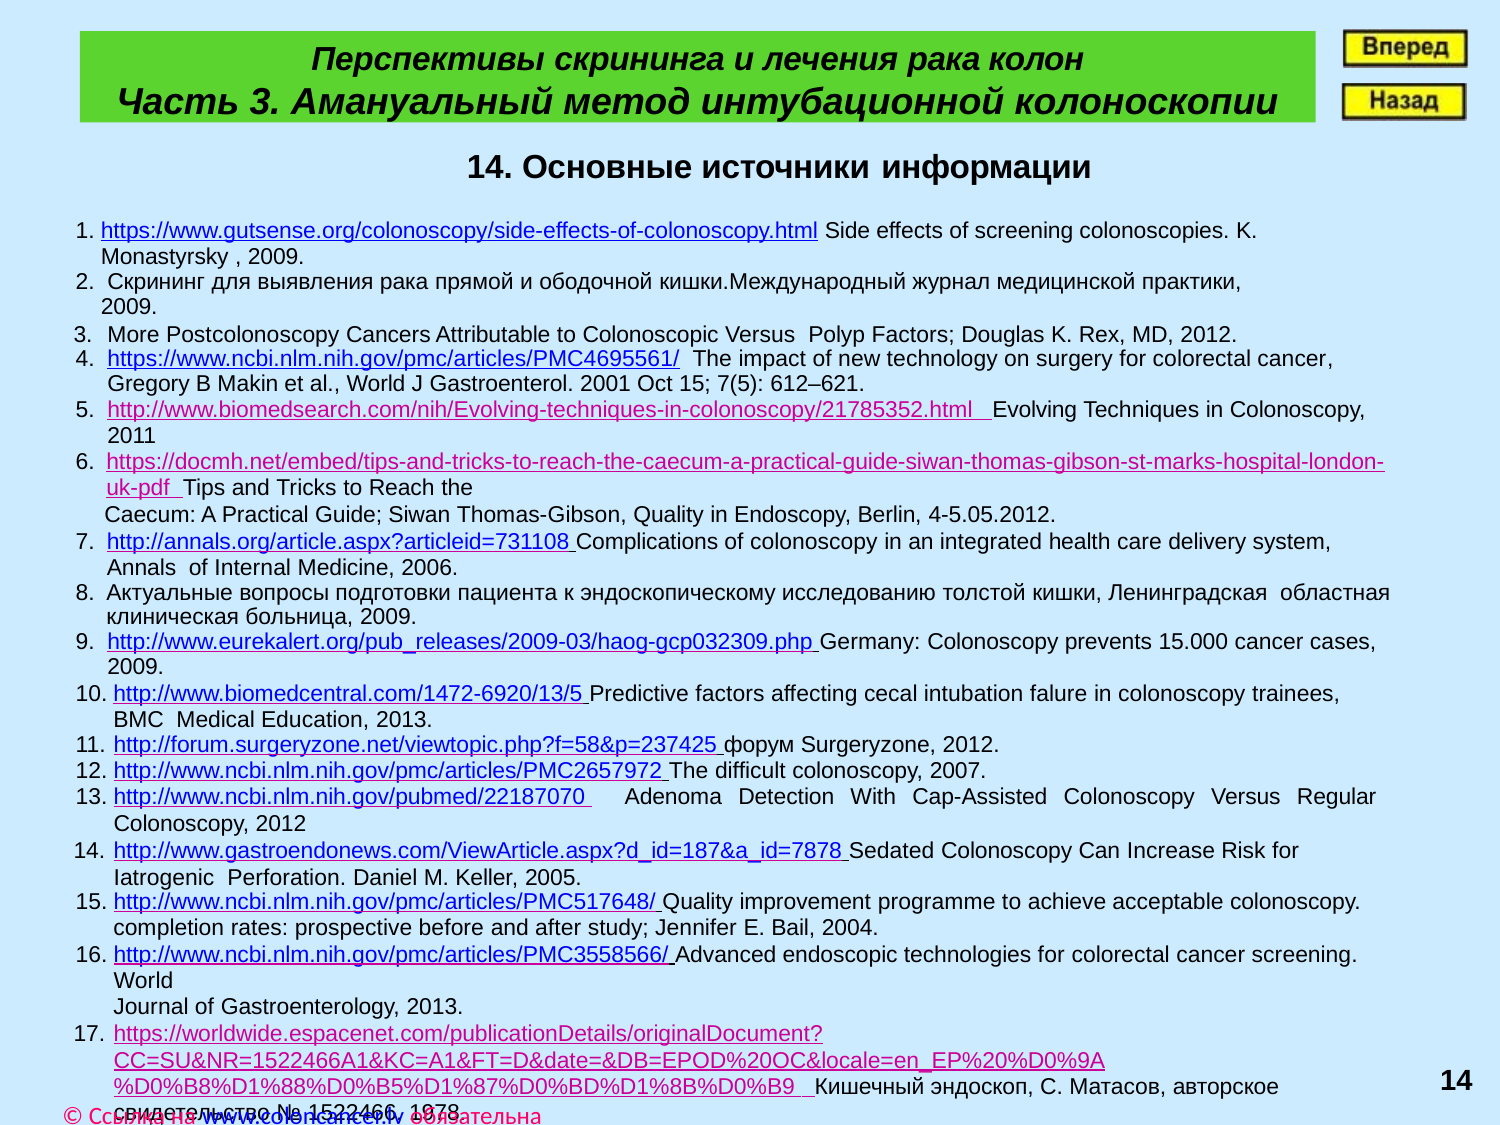

Перспективы скрининга и лечения рака колон
Часть 3. Амануальный метод интубационной колоноскопии

14. Основные источники информации
https://www.gutsense.org/colonoscopy/side-effects-of-colonoscopy.html Side effects of screening colonoscopies. K. Monastyrsky , 2009.
 Скрининг для выявления рака прямой и ободочной кишки.Международный журнал медицинской практики, 2009.
 More Postcolonoscopy Cancers Attributable to Colonoscopic Versus  Polyp Factors; Douglas K. Rex, MD, 2012.
https://www.ncbi.nlm.nih.gov/pmc/articles/PMC4695561/  The impact of new technology on surgery for colorectal cancer, Gregory B Makin et al., World J Gastroenterol. 2001 Oct 15; 7(5): 612–621.
http://www.biomedsearch.com/nih/Evolving-techniques-in-colonoscopy/21785352.html   Evolving Techniques in Colonoscopy, 2011
https://docmh.net/embed/tips-and-tricks-to-reach-the-caecum-a-practical-guide-siwan-thomas-gibson-st-marks-hospital-london-uk-pdf  Tips and Tricks to Reach the
Caecum: A Practical Guide; Siwan Thomas-Gibson, Quality in Endoscopy, Berlin, 4-5.05.2012.
http://annals.org/article.aspx?articleid=731108 Complications of colonoscopy in an integrated health care delivery system, Annals  of Internal Medicine, 2006.
Актуальные вопросы подготовки пациента к эндоскопическому исследованию толстой кишки, Ленинградская  областная клиническая больница, 2009.
http://www.eurekalert.org/pub_releases/2009-03/haog-gcp032309.php Germany: Colonoscopy prevents 15.000 cancer сases, 2009.
http://www.biomedcentral.com/1472-6920/13/5 Predictive factors affecting cecal intubation falure in colonoscopy trainees, BMC  Medical Education, 2013.
http://forum.surgeryzone.net/viewtopic.php?f=58&p=237425 форум Surgeryzone, 2012.
http://www.ncbi.nlm.nih.gov/pmc/articles/PMC2657972 The difficult colonoscopy, 2007.
http://www.ncbi.nlm.nih.gov/pubmed/22187070   Adenoma Detection With Cap-Assisted Colonoscopy Versus Regular Colonoscopy, 2012
http://www.gastroendonews.com/ViewArticle.aspx?d_id=187&a_id=7878 Sedated Colonoscopy Can Increase Risk for Iatrogeniс  Perforation. Daniel M. Keller, 2005.
http://www.ncbi.nlm.nih.gov/pmc/articles/PMC517648/ Quality improvement programme to achieve acceptable colonoscopy.
completion rates: prospective before and after study; Jennifer E. Bail, 2004.
http://www.ncbi.nlm.nih.gov/pmc/articles/PMC3558566/ Advanced endoscopic technologies for colorectal cancer screening. World
Journal of Gastroenterology, 2013.
https://worldwide.espacenet.com/publicationDetails/originalDocument?CC=SU&NR=1522466A1&KC=A1&FT=D&date=&DB=EPOD%20OC&locale=en_EP%20%D0%9A%D0%B8%D1%88%D0%B5%D1%87%D0%BD%D1%8B%D0%B9   Кишечный эндоскоп, С. Матасов, авторское свидетельство № 1522466, 1978.
14
© Ссылка на www.coloncancer.lv обязательна